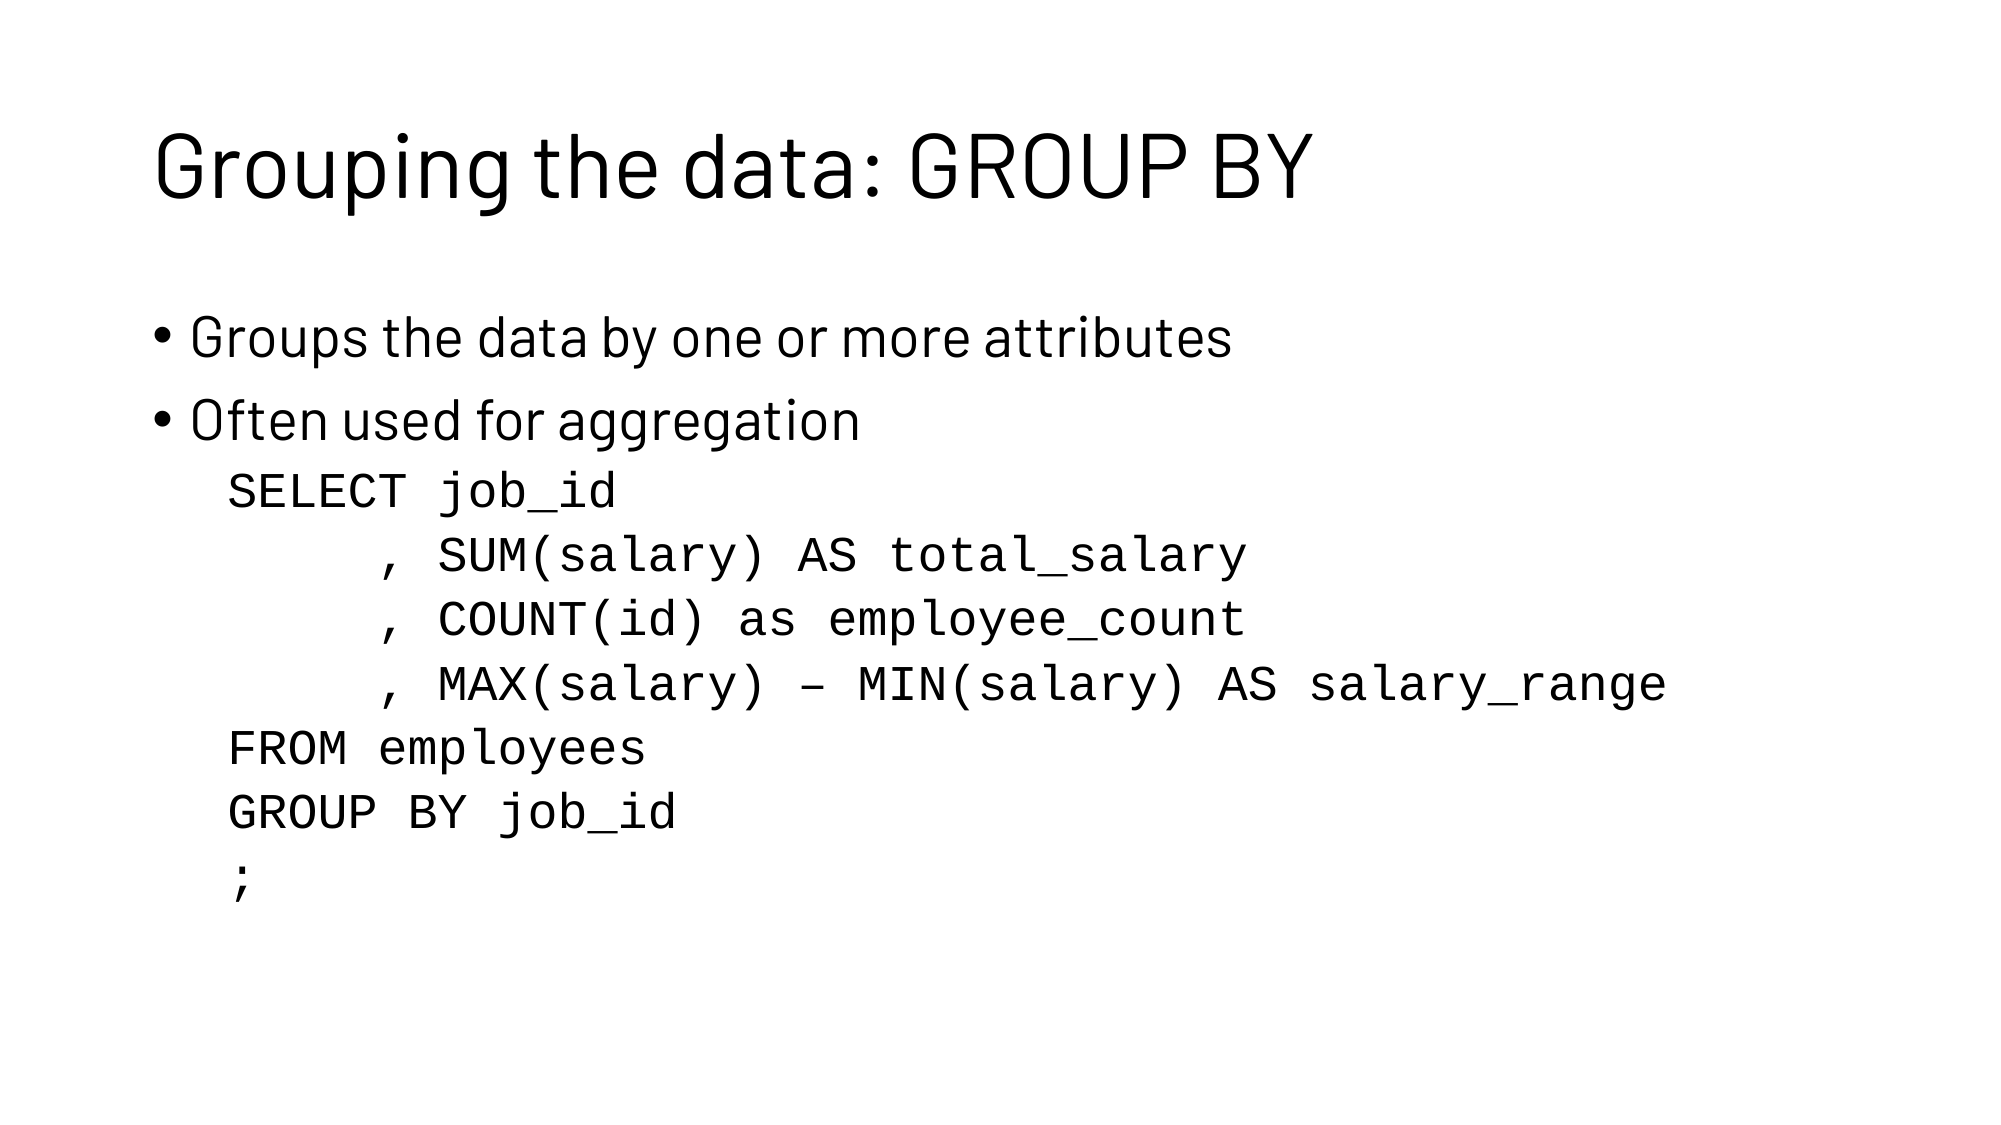

# Grouping the data: GROUP BY
Groups the data by one or more attributes
Often used for aggregation
SELECT job_id
	, SUM(salary) AS total_salary
	, COUNT(id) as employee_count
	, MAX(salary) – MIN(salary) AS salary_range
FROM employees
GROUP BY job_id
;